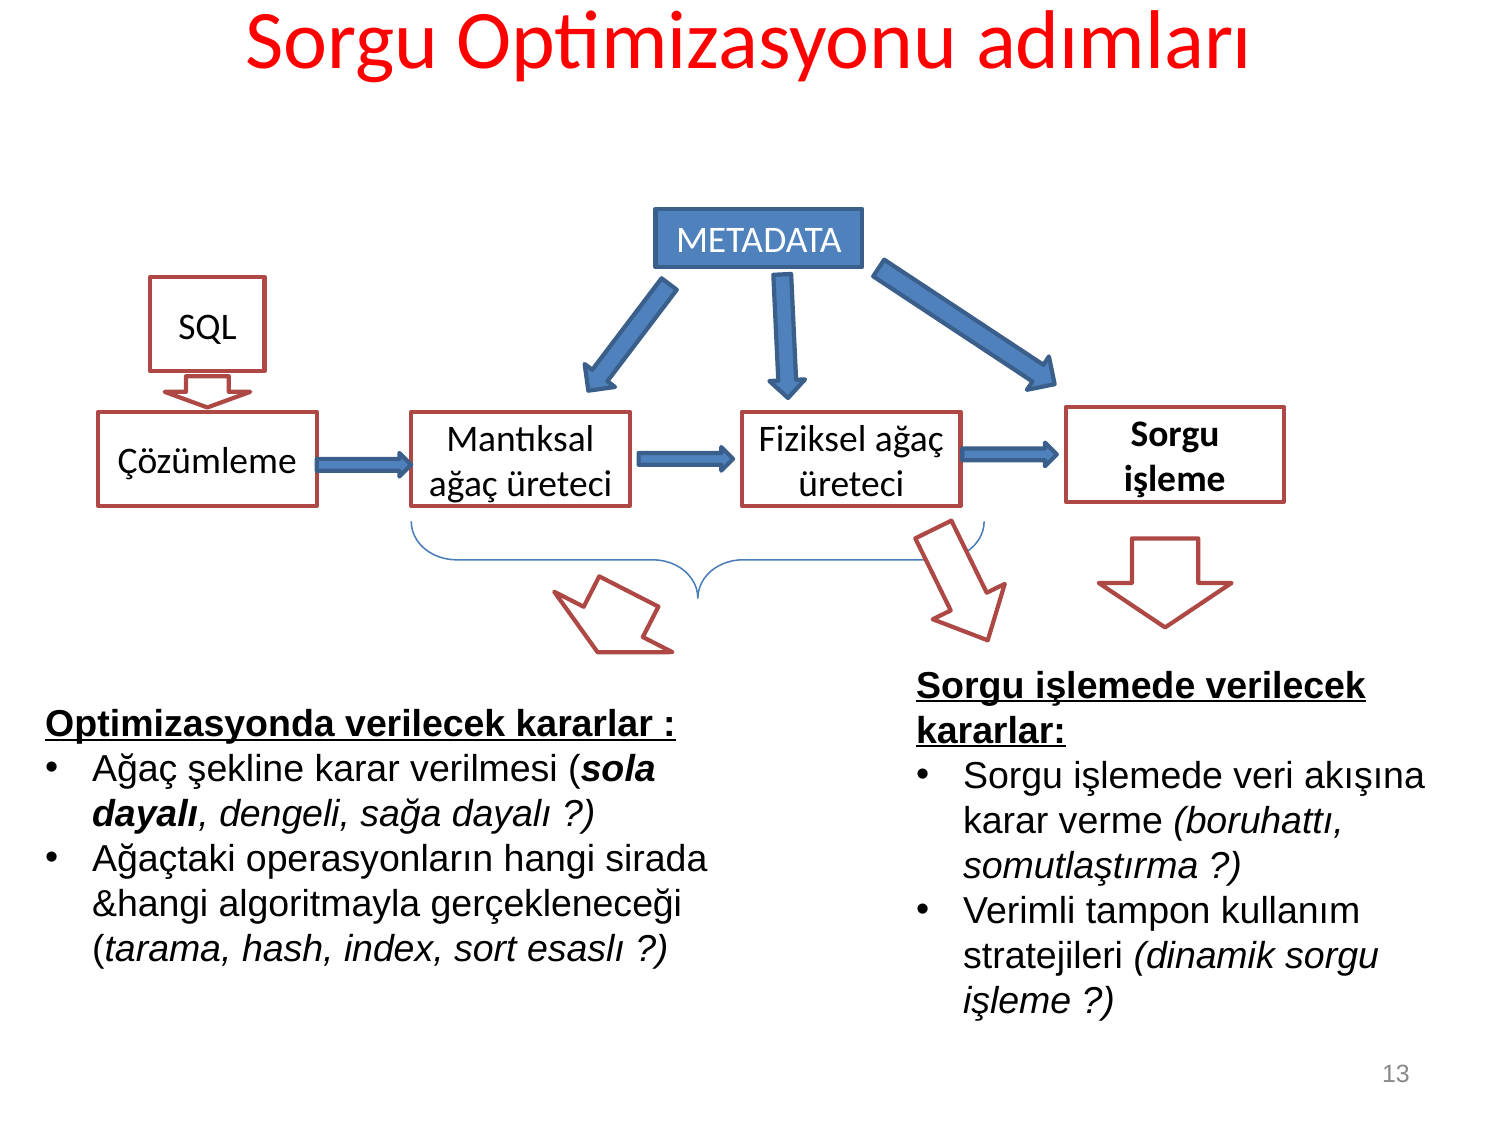

Sorgu Optimizasyonu adımları
METADATA

SQL

Sorgu işleme
Çözümleme
Mantıksal ağaç üreteci
Fiziksel ağaç üreteci

Sorgu işlemede verilecek kararlar:
Sorgu işlemede veri akışına karar verme (boruhattı, somutlaştırma ?)
Verimli tampon kullanım stratejileri (dinamik sorgu işleme ?)
Optimizasyonda verilecek kararlar :
Ağaç şekline karar verilmesi (sola dayalı, dengeli, sağa dayalı ?)
Ağaçtaki operasyonların hangi sirada &hangi algoritmayla gerçekleneceği (tarama, hash, index, sort esaslı ?)
13